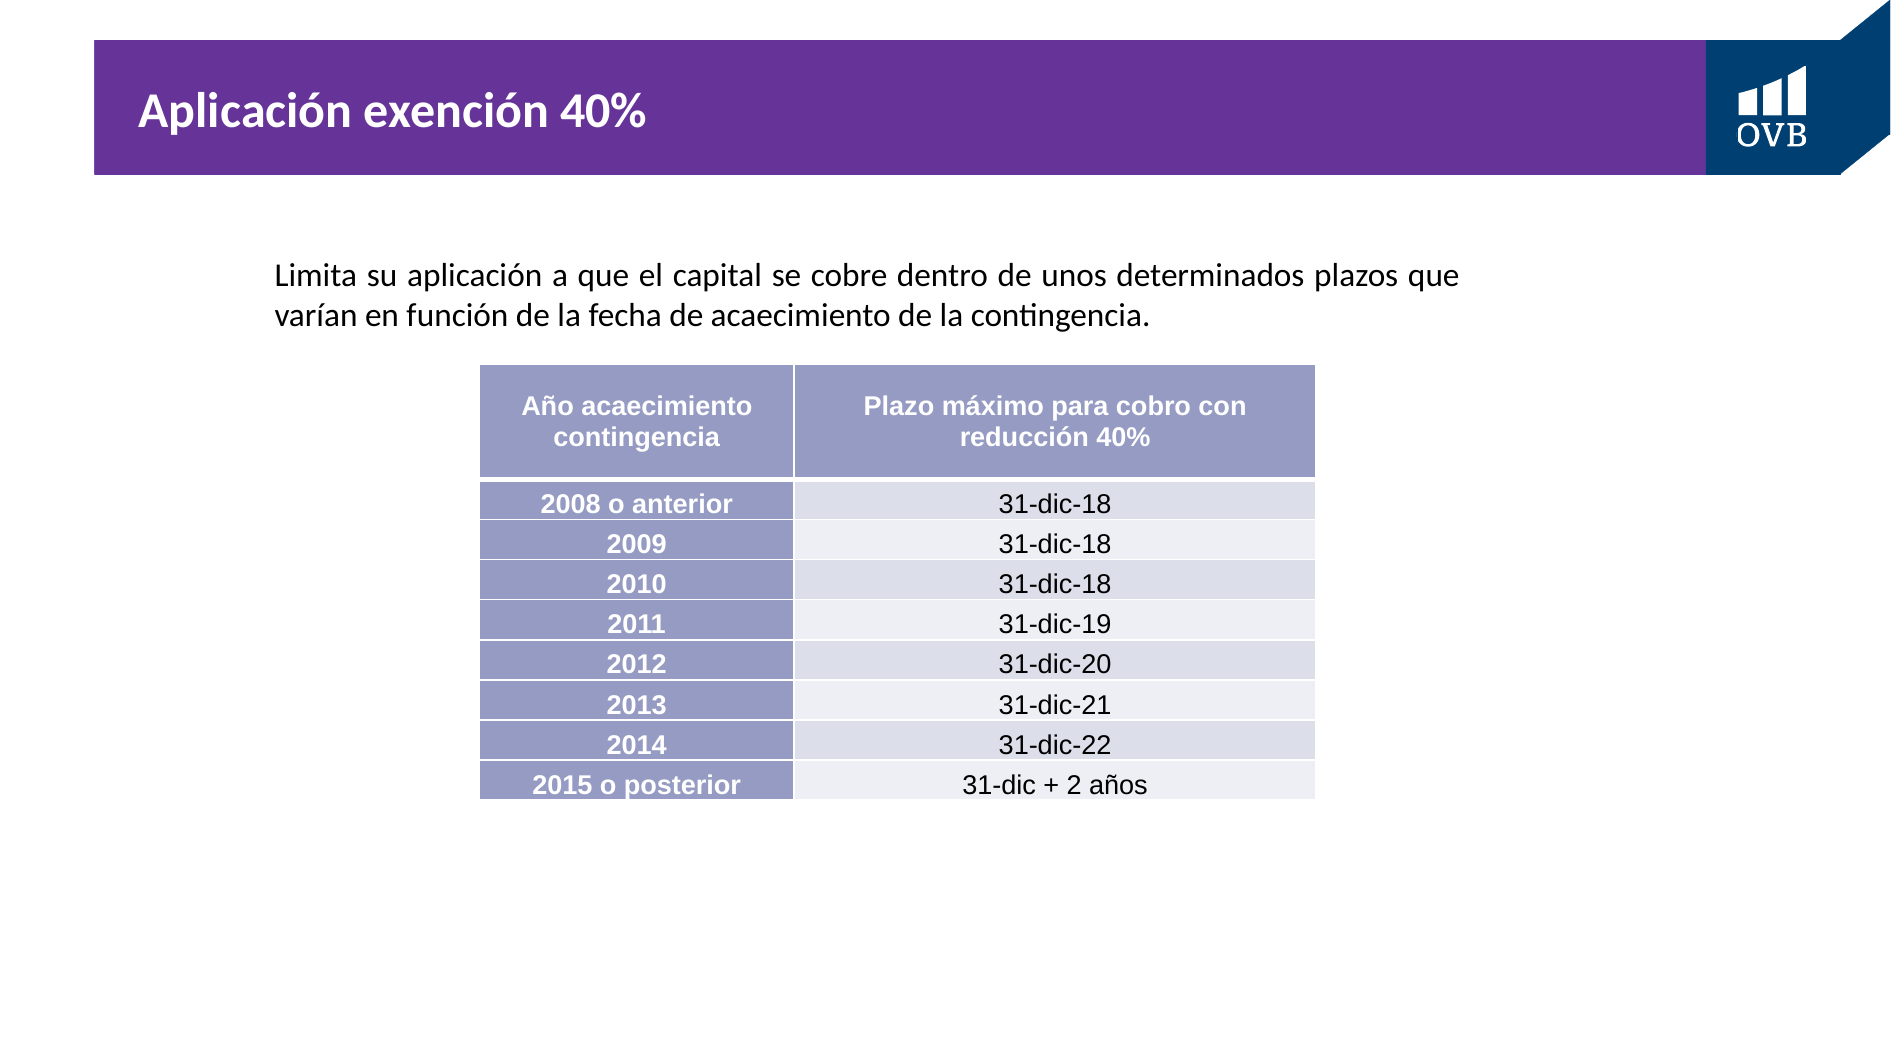

# Aplicación exención 40%
Limita su aplicación a que el capital se cobre dentro de unos determinados plazos que varían en función de la fecha de acaecimiento de la contingencia.
| Año acaecimiento contingencia | Plazo máximo para cobro con reducción 40% |
| --- | --- |
| 2008 o anterior | 31-dic-18 |
| 2009 | 31-dic-18 |
| 2010 | 31-dic-18 |
| 2011 | 31-dic-19 |
| 2012 | 31-dic-20 |
| 2013 | 31-dic-21 |
| 2014 | 31-dic-22 |
| 2015 o posterior | 31-dic + 2 años |